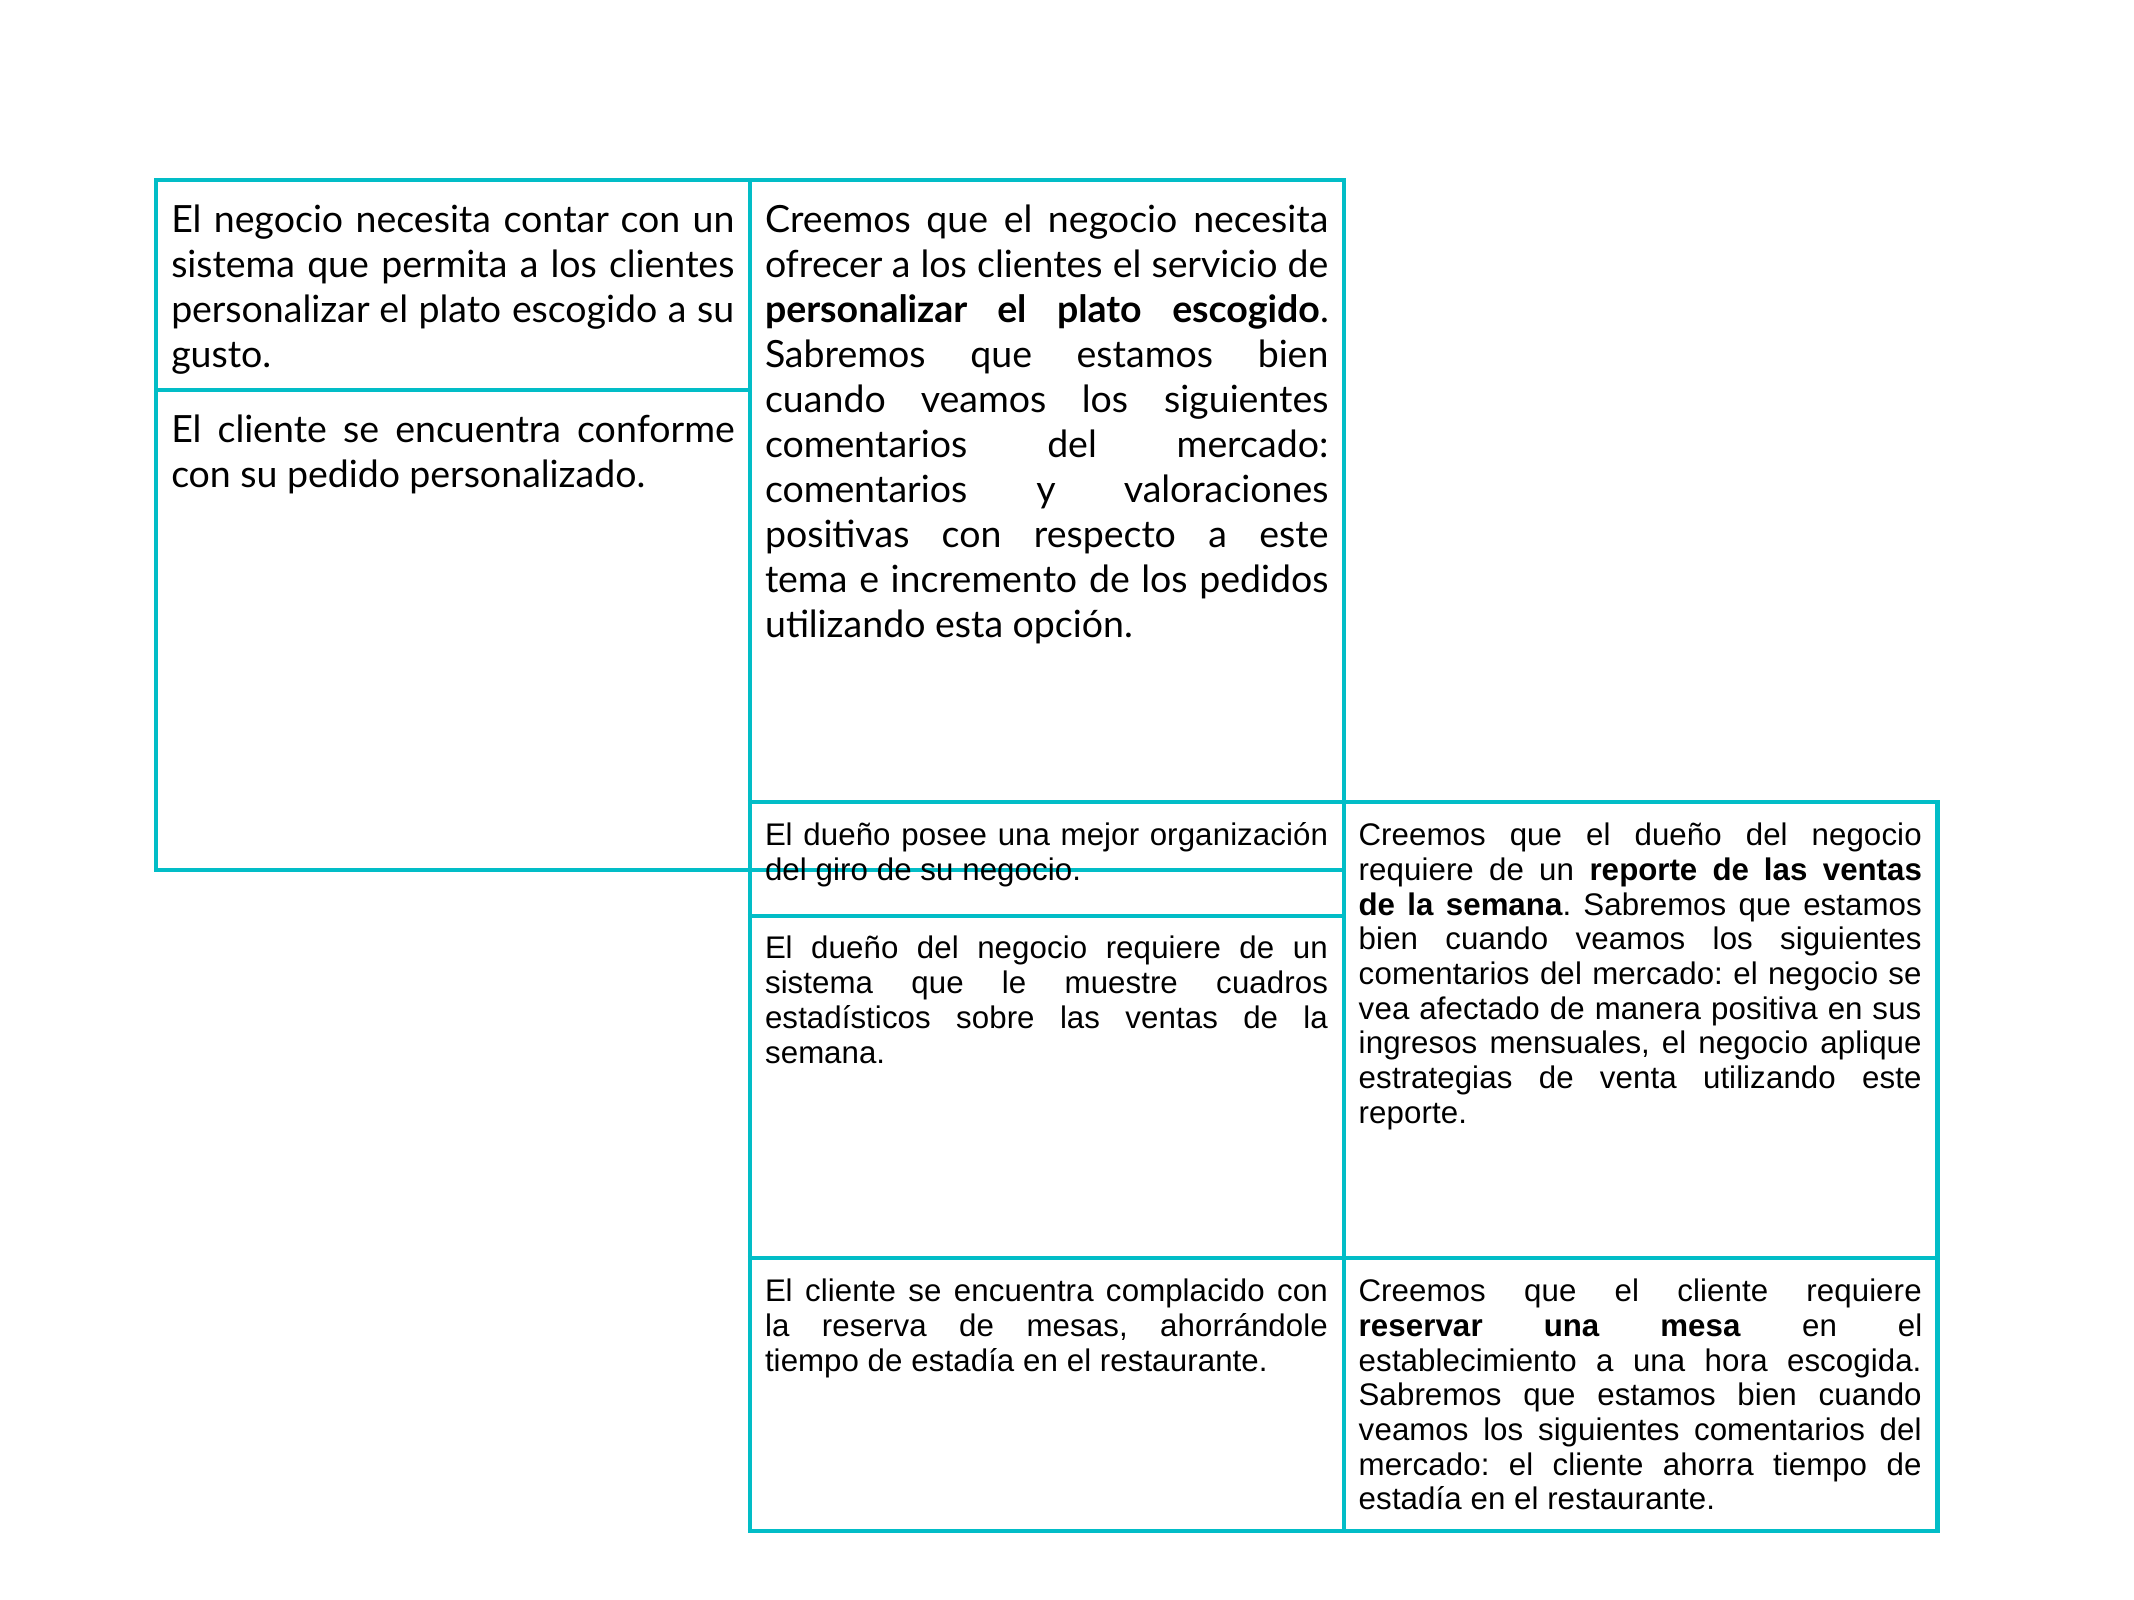

| El negocio necesita contar con un sistema que permita a los clientes personalizar el plato escogido a su gusto. | Creemos que el negocio necesita ofrecer a los clientes el servicio de personalizar el plato escogido. Sabremos que estamos bien cuando veamos los siguientes comentarios del mercado: comentarios y valoraciones positivas con respecto a este tema e incremento de los pedidos utilizando esta opción. |
| --- | --- |
| El cliente se encuentra conforme con su pedido personalizado. |  |
| El dueño posee una mejor organización del giro de su negocio. | Creemos que el dueño del negocio requiere de un reporte de las ventas de la semana. Sabremos que estamos bien cuando veamos los siguientes comentarios del mercado: el negocio se vea afectado de manera positiva en sus ingresos mensuales, el negocio aplique estrategias de venta utilizando este reporte. |
| --- | --- |
| El dueño del negocio requiere de un sistema que le muestre cuadros estadísticos sobre las ventas de la semana. |  |
| El cliente se encuentra complacido con la reserva de mesas, ahorrándole tiempo de estadía en el restaurante. | Creemos que el cliente requiere reservar una mesa en el establecimiento a una hora escogida. Sabremos que estamos bien cuando veamos los siguientes comentarios del mercado: el cliente ahorra tiempo de estadía en el restaurante. |